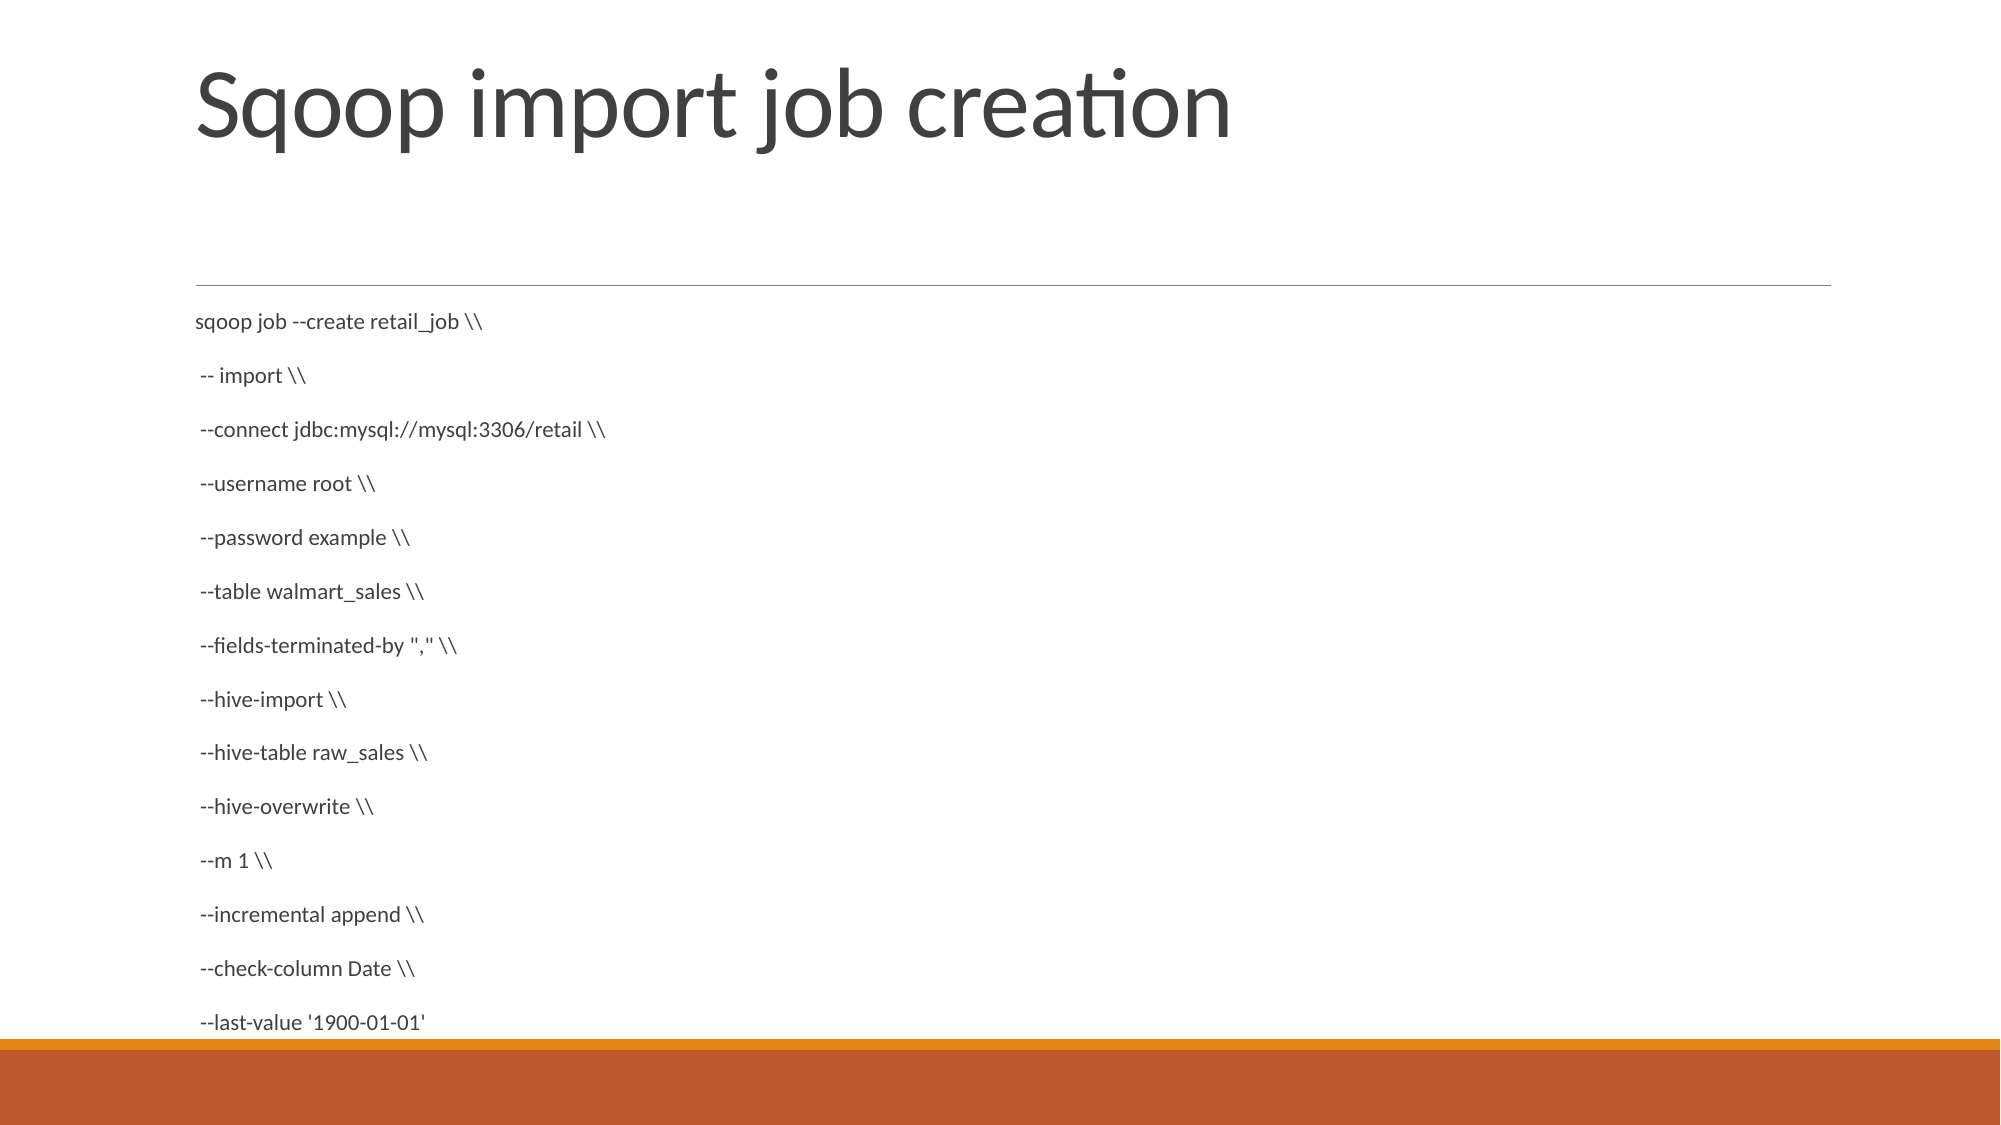

# Sqoop import job creation
sqoop job --create retail_job \\
 -- import \\
 --connect jdbc:mysql://mysql:3306/retail \\
 --username root \\
 --password example \\
 --table walmart_sales \\
 --fields-terminated-by "," \\
 --hive-import \\
 --hive-table raw_sales \\
 --hive-overwrite \\
 --m 1 \\
 --incremental append \\
 --check-column Date \\
 --last-value '1900-01-01'